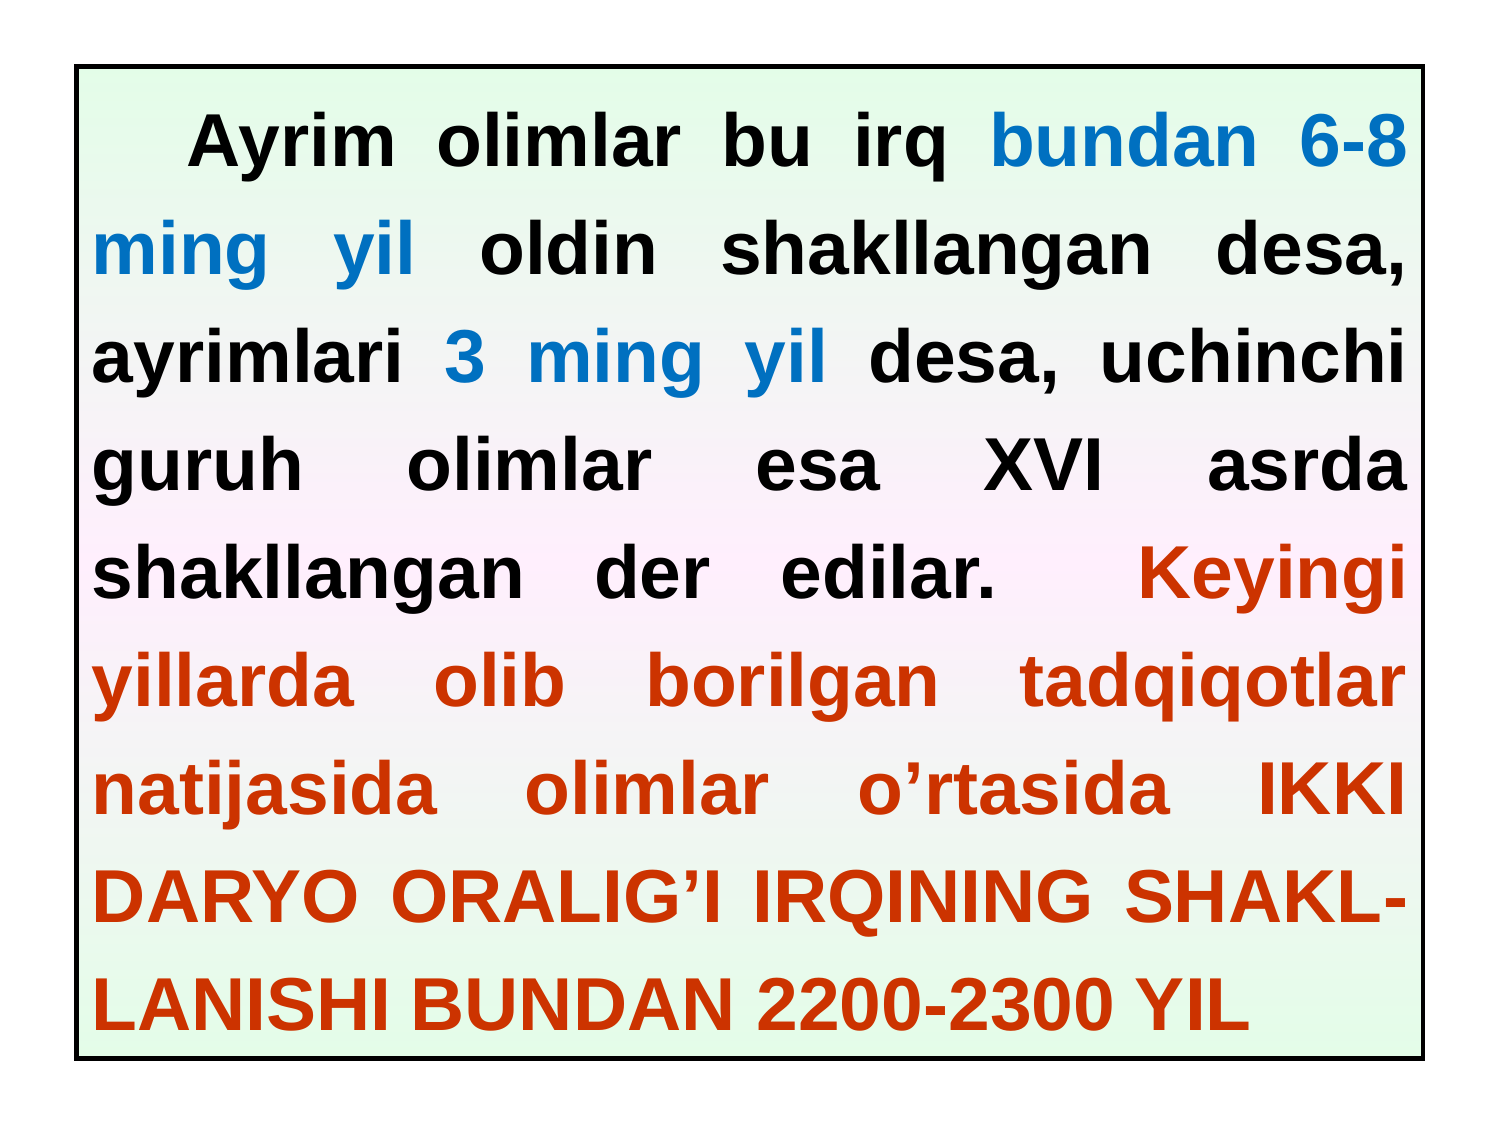

Ayrim olimlar bu irq bundan 6-8 ming yil oldin shakllangan desa, ayrimlari 3 ming yil desa, uchinchi guruh olimlar esa XVI asrda shakllangan der edilar.  Keyingi yillarda olib borilgan tadqiqotlar natijasida olimlar o’rtasida IKKI DARYO ORALIG’I IRQINING SHAKL-LANISHI BUNDAN 2200-2300 YIL